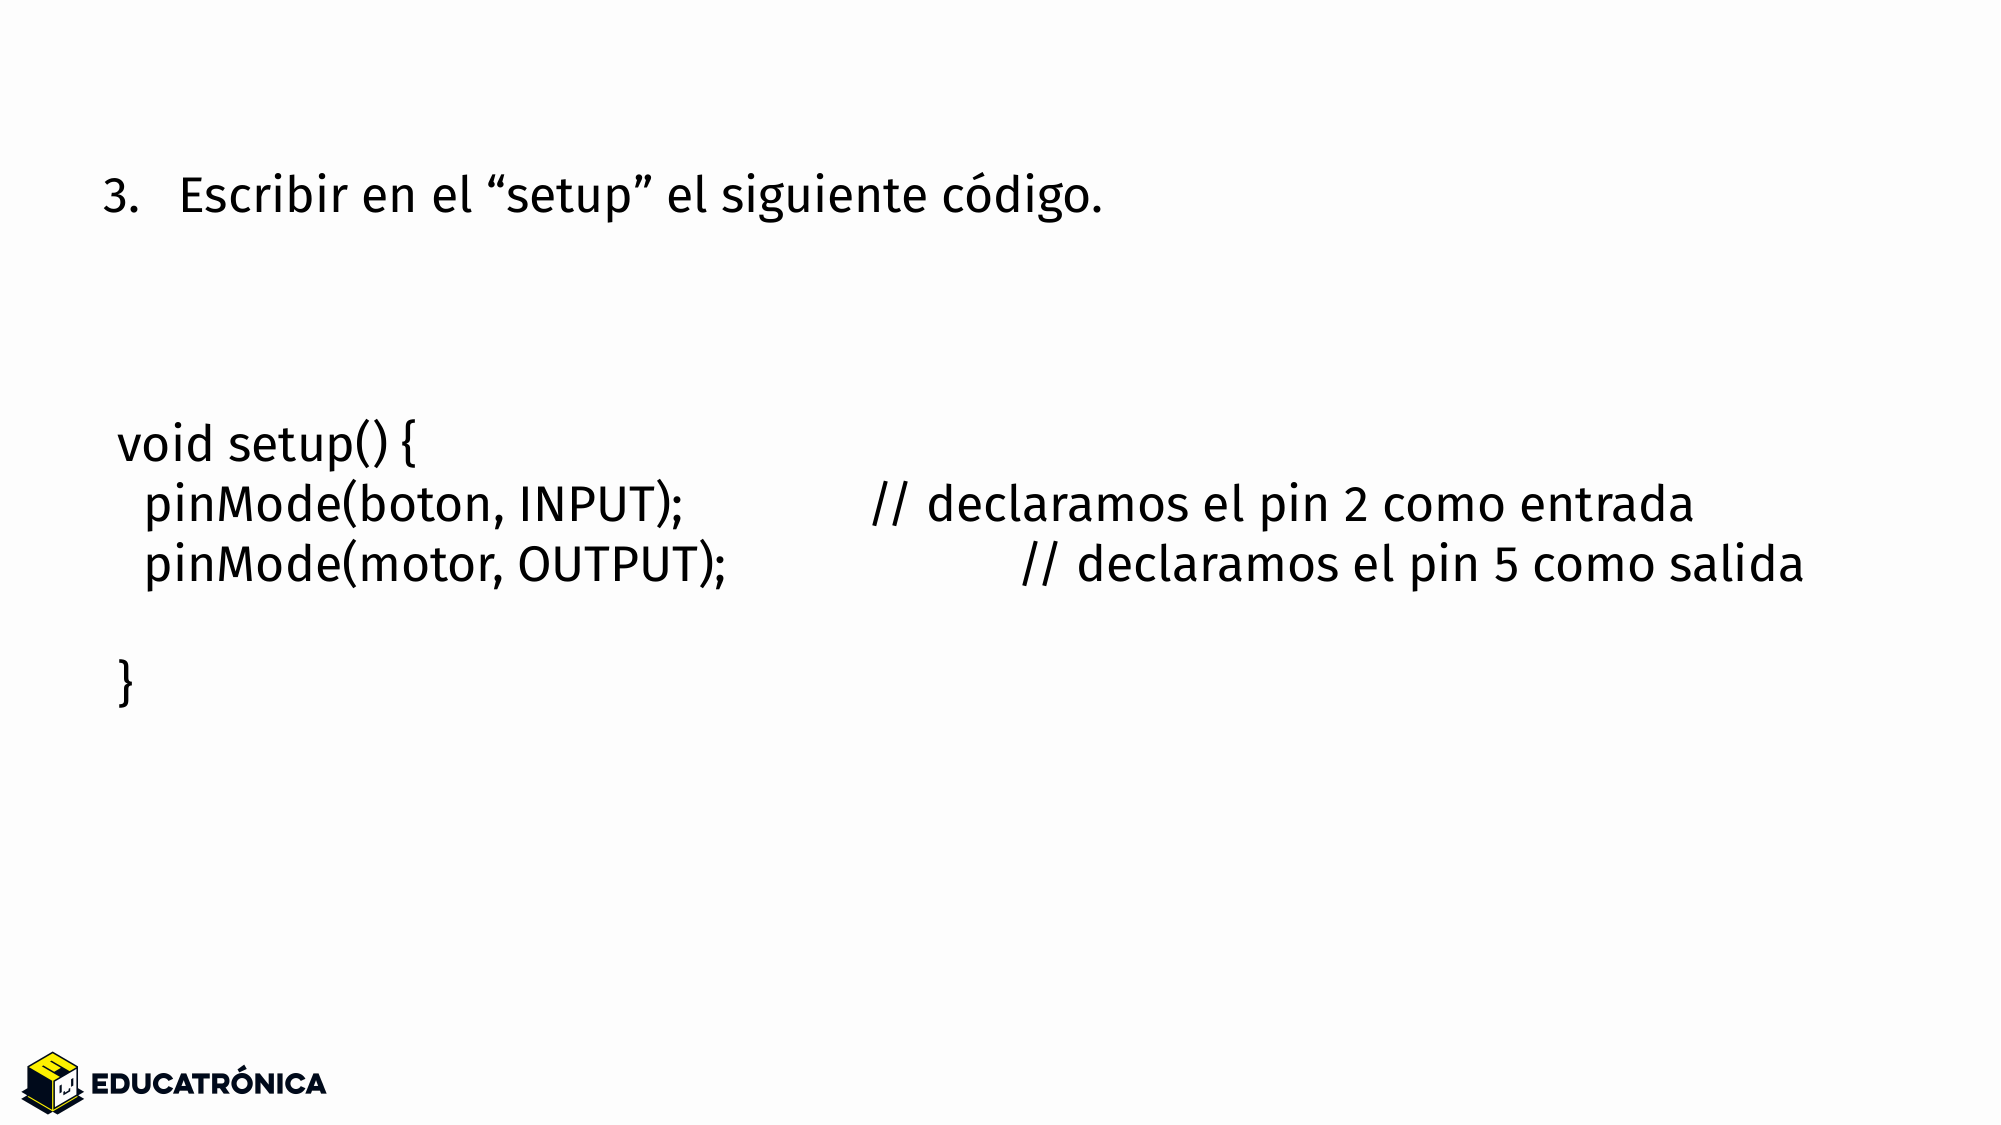

Escribir en el “setup” el siguiente código.

void setup() {
  pinMode(boton, INPUT);             	// declaramos el pin 2 como entrada
  pinMode(motor, OUTPUT);             	// declaramos el pin 5 como salida

}